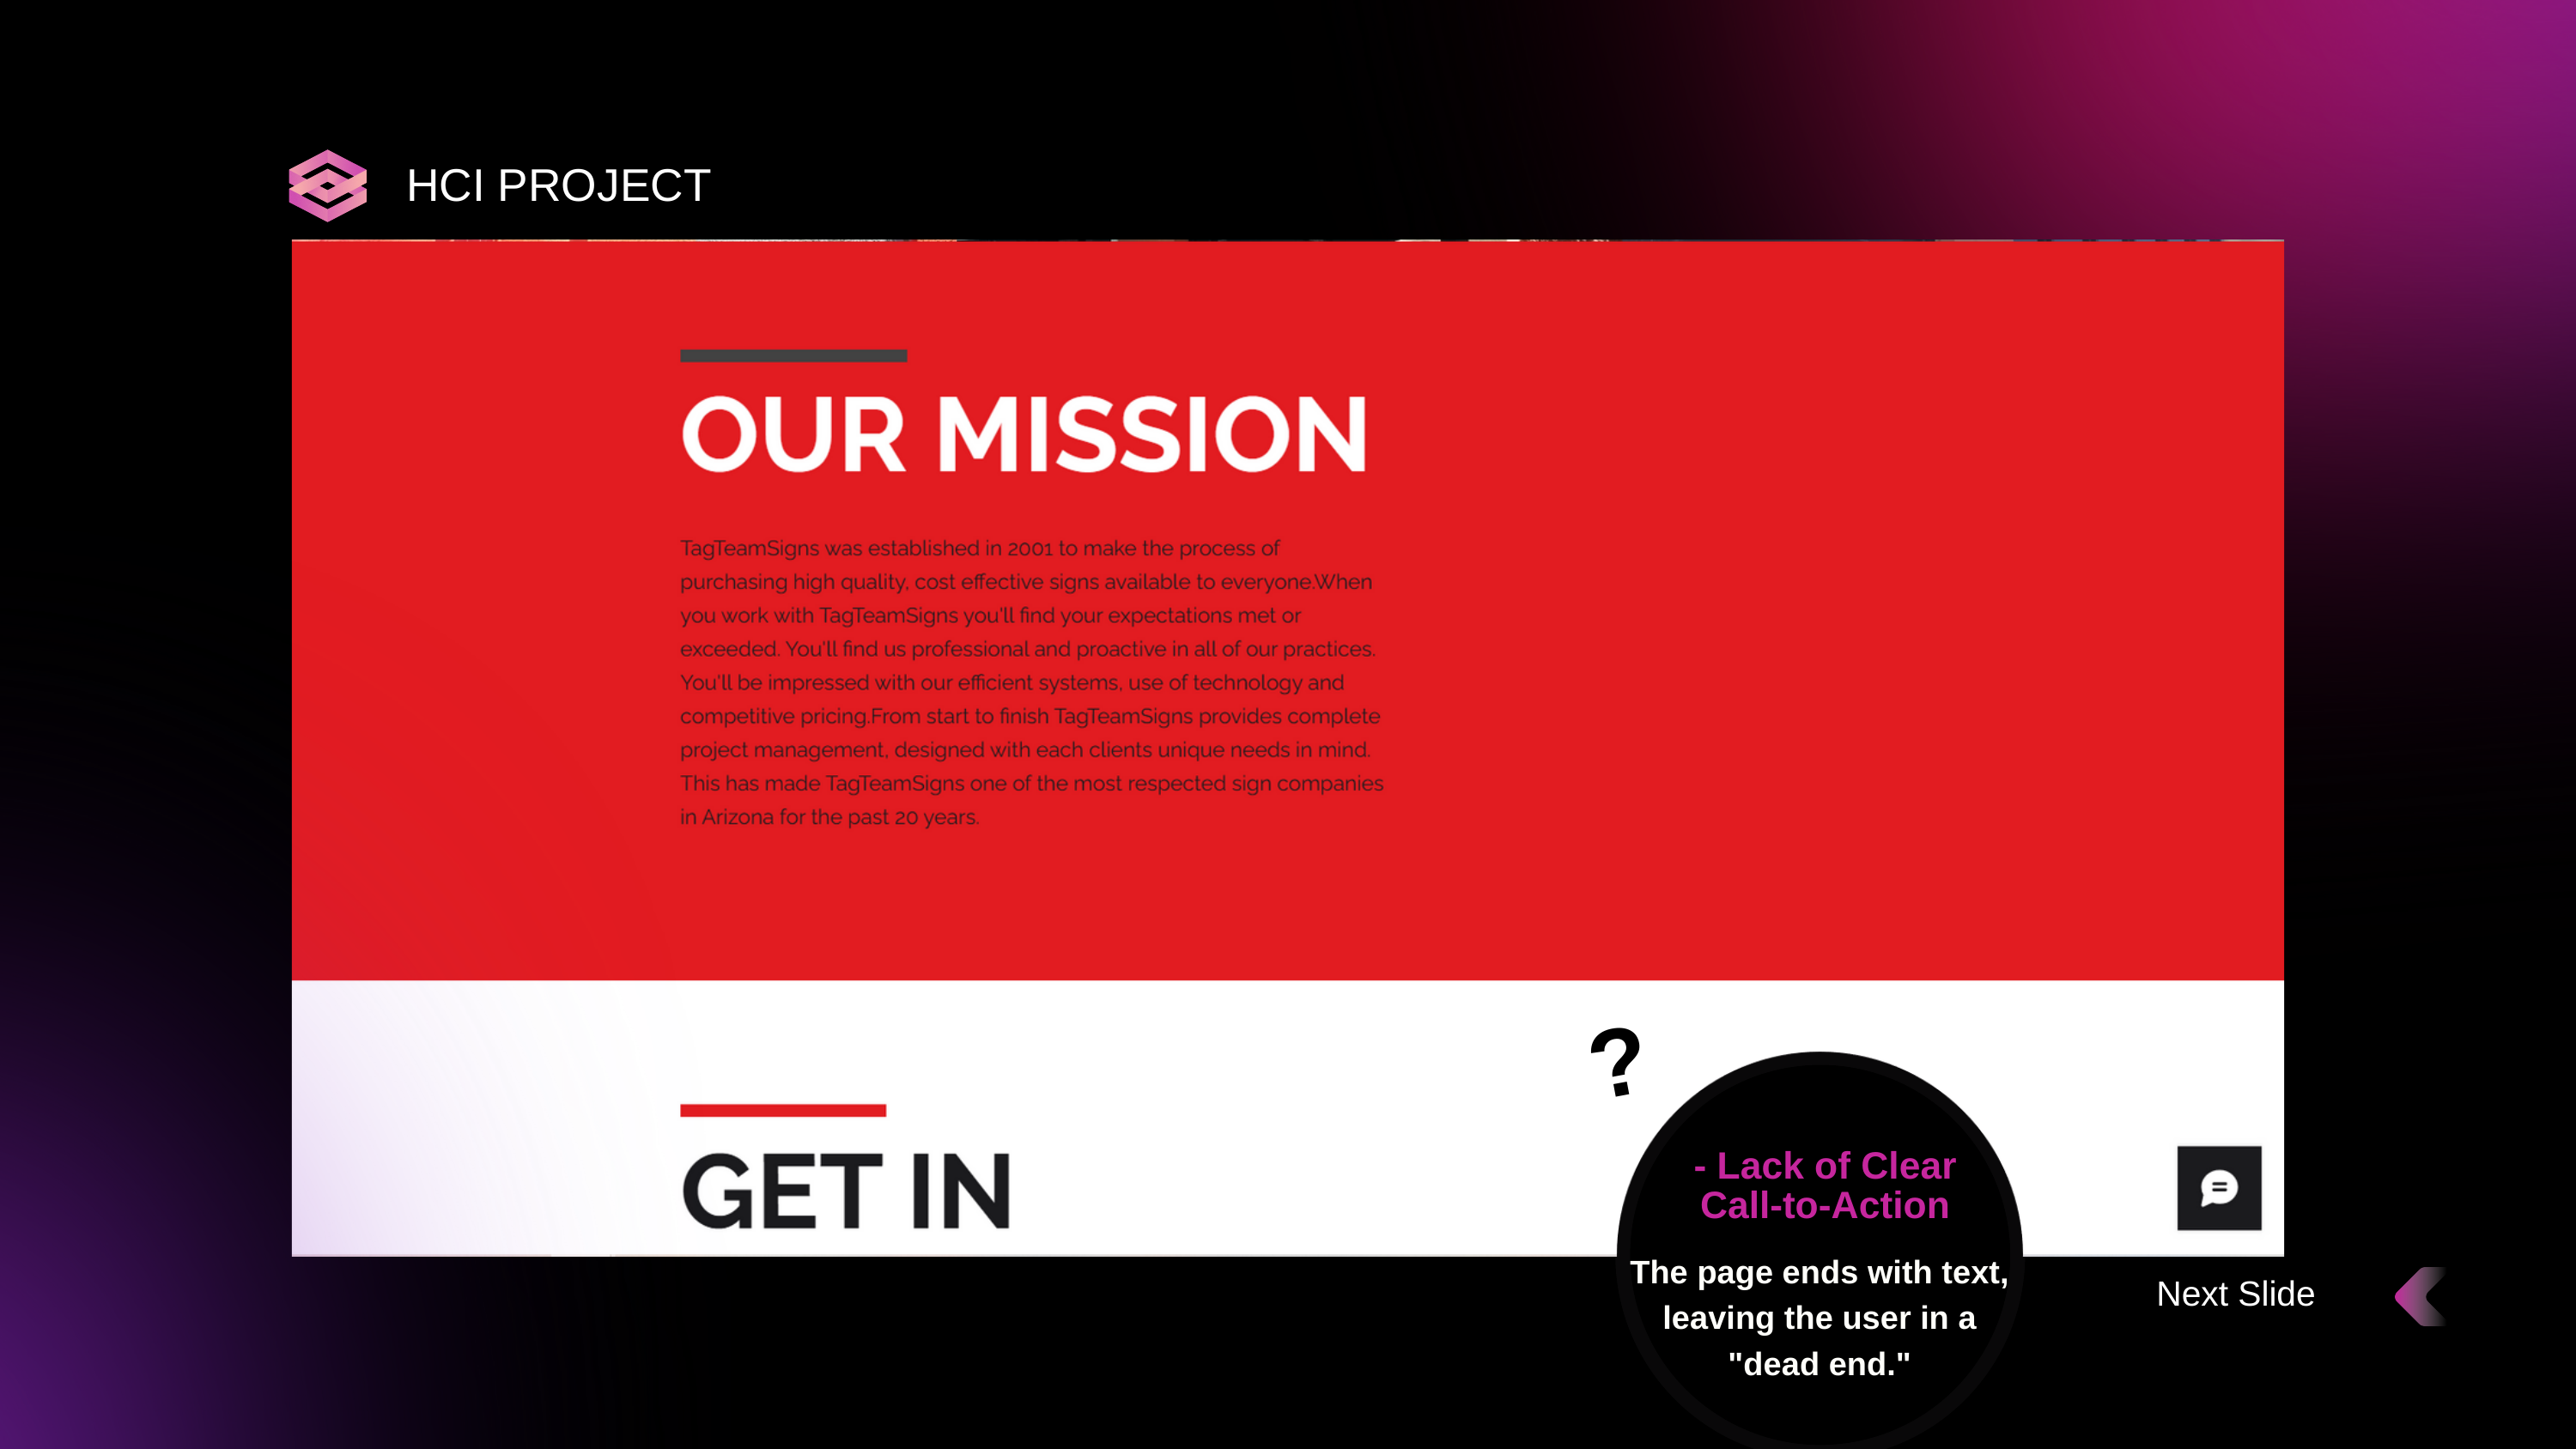

HCI PROJECT

- Lack of Clear Call-to-Action

?
The page ends with text, leaving the user in a "dead end."

Next Slide